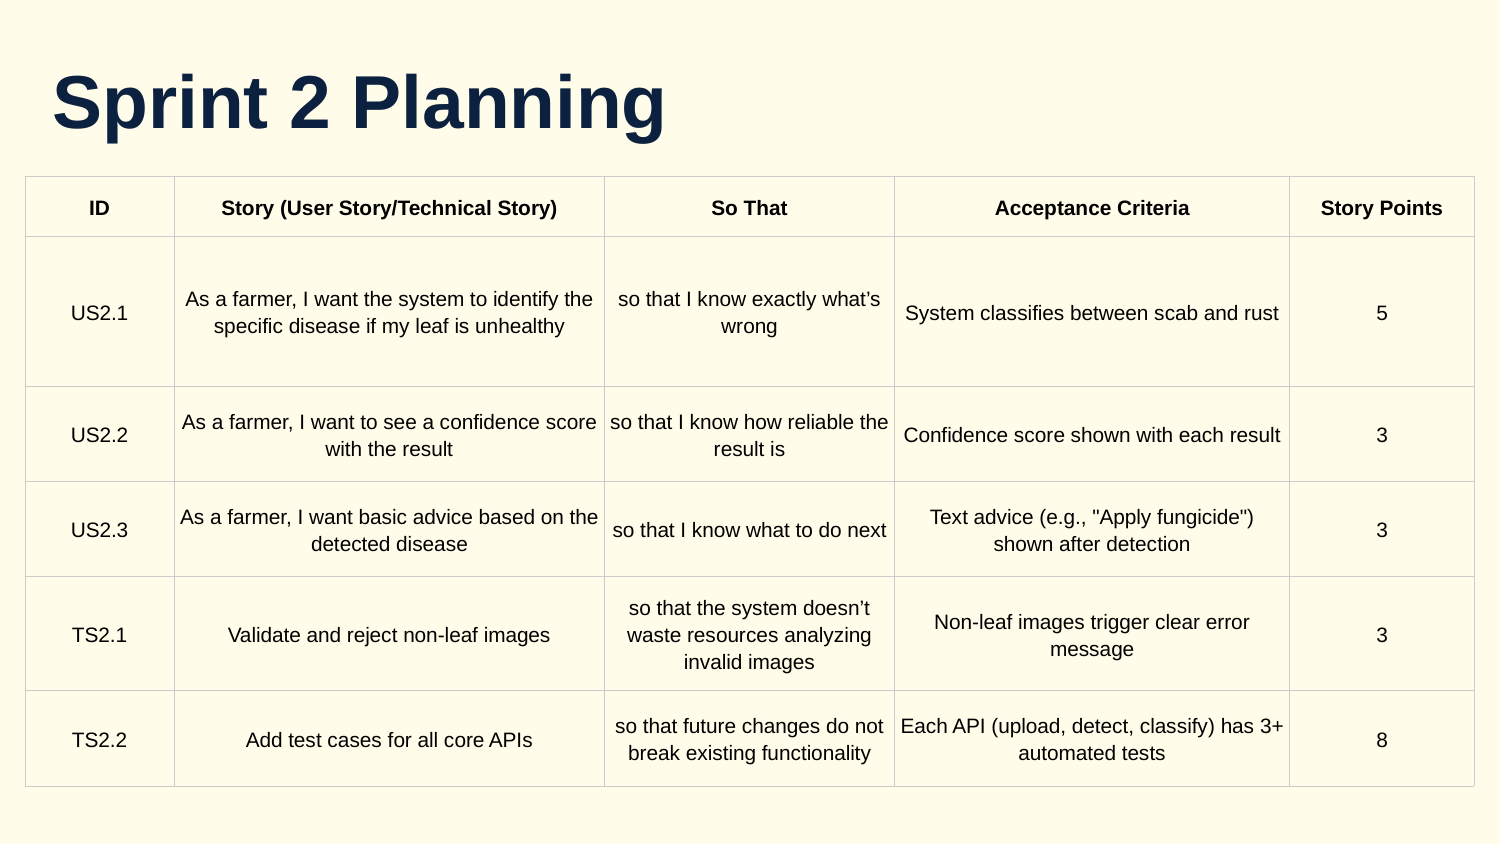

Sprint 2 Planning
| ID | Story (User Story/Technical Story) | So That | Acceptance Criteria | Story Points |
| --- | --- | --- | --- | --- |
| US2.1 | As a farmer, I want the system to identify the specific disease if my leaf is unhealthy | so that I know exactly what’s wrong | System classifies between scab and rust | 5 |
| US2.2 | As a farmer, I want to see a confidence score with the result | so that I know how reliable the result is | Confidence score shown with each result | 3 |
| US2.3 | As a farmer, I want basic advice based on the detected disease | so that I know what to do next | Text advice (e.g., "Apply fungicide") shown after detection | 3 |
| TS2.1 | Validate and reject non-leaf images | so that the system doesn’t waste resources analyzing invalid images | Non-leaf images trigger clear error message | 3 |
| TS2.2 | Add test cases for all core APIs | so that future changes do not break existing functionality | Each API (upload, detect, classify) has 3+ automated tests | 8 |